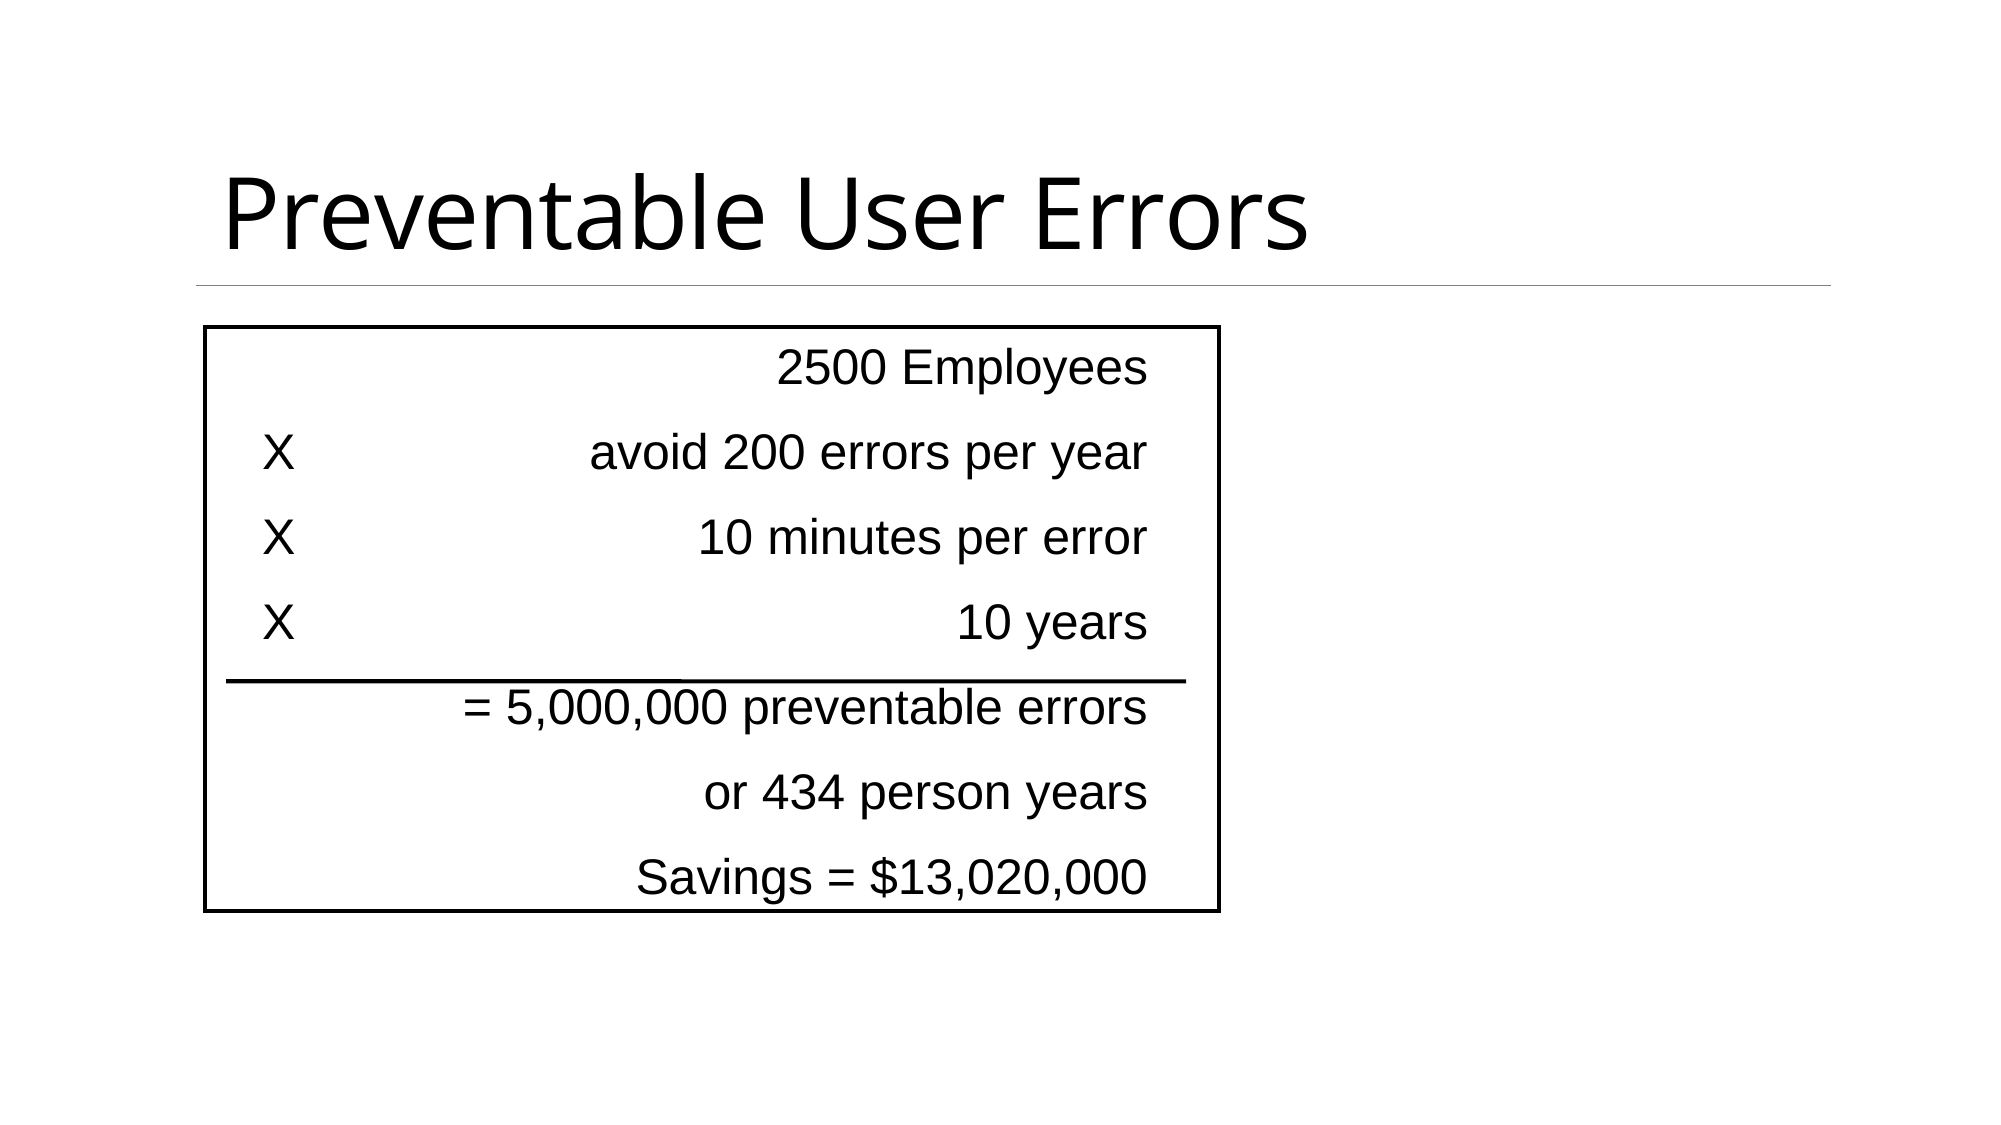

# Preventable User Errors
	2500 Employees
   X 	avoid 200 errors per year
   X	10 minutes per error
   X	10 years
	= 5,000,000 preventable errors
	or 434 person years
	Savings = $13,020,000